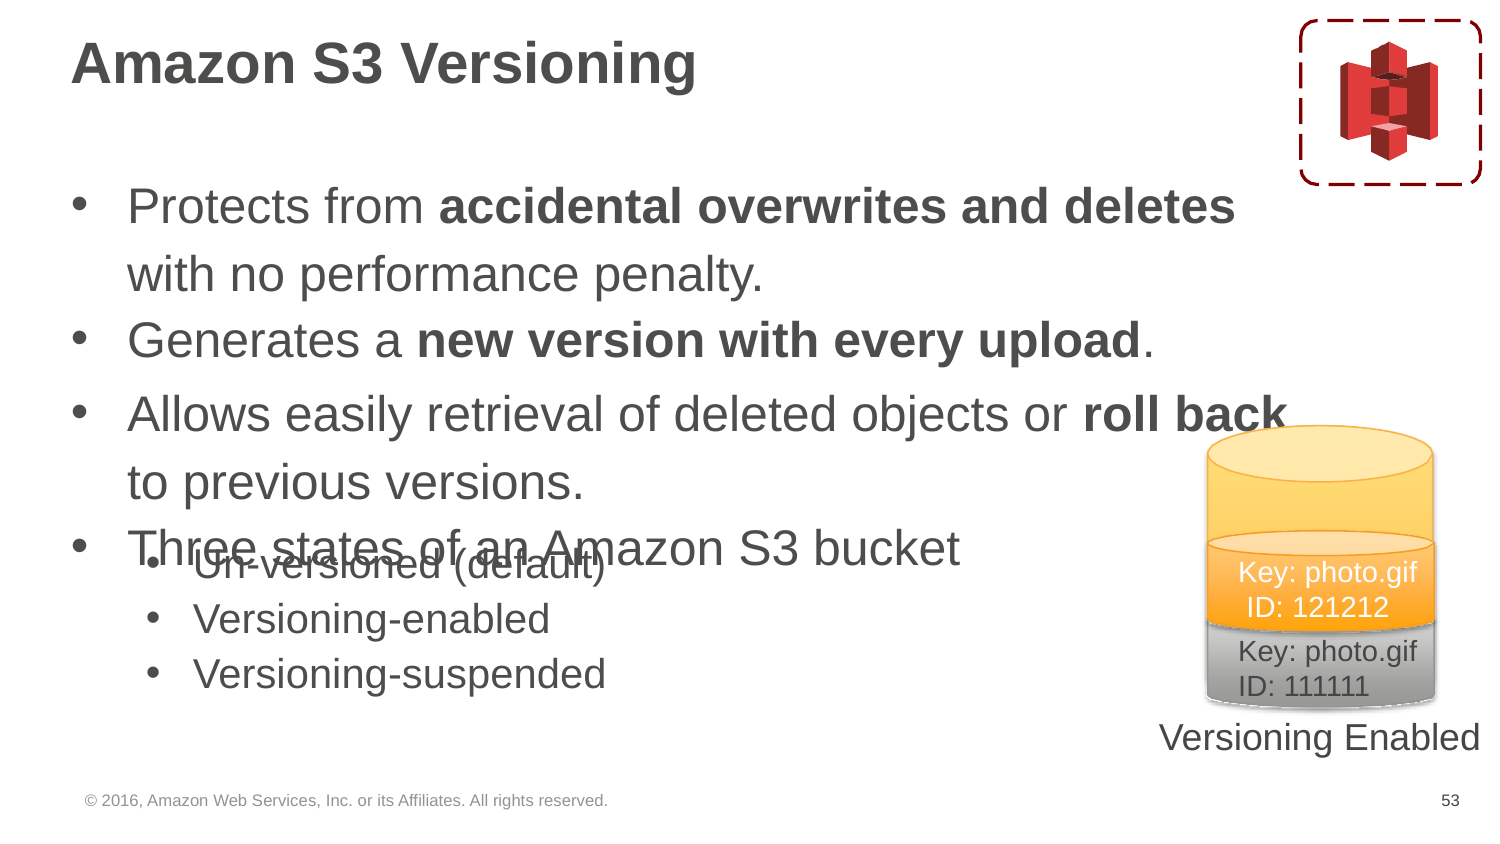

# Amazon S3 Versioning
Protects from accidental overwrites and deletes
with no performance penalty.
Generates a new version with every upload.
Allows easily retrieval of deleted objects or roll back
to previous versions.
Three states of an Amazon S3 bucket

Un-versioned (default)
Versioning-enabled
Versioning-suspended
Key: photo.gif  ID: 121212
Key: photo.gif
ID: 111111
Versioning Enabled
© 2016, Amazon Web Services, Inc. or its Affiliates. All rights reserved.
53